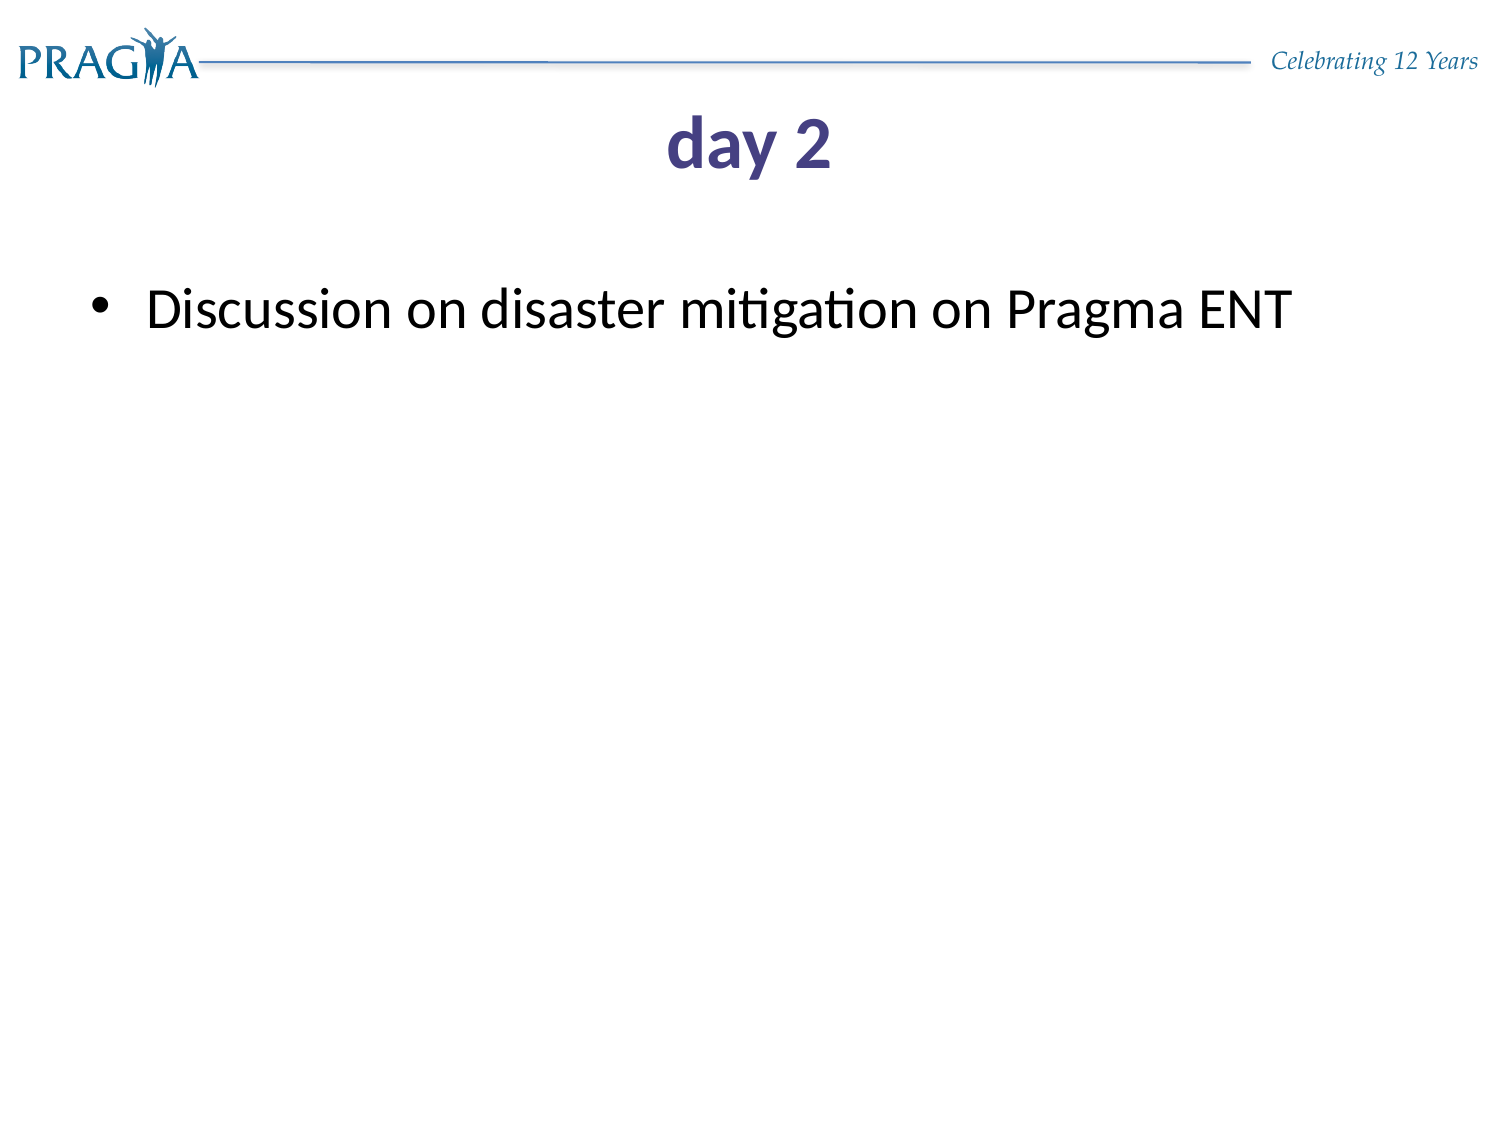

# day 2
Discussion on disaster mitigation on Pragma ENT